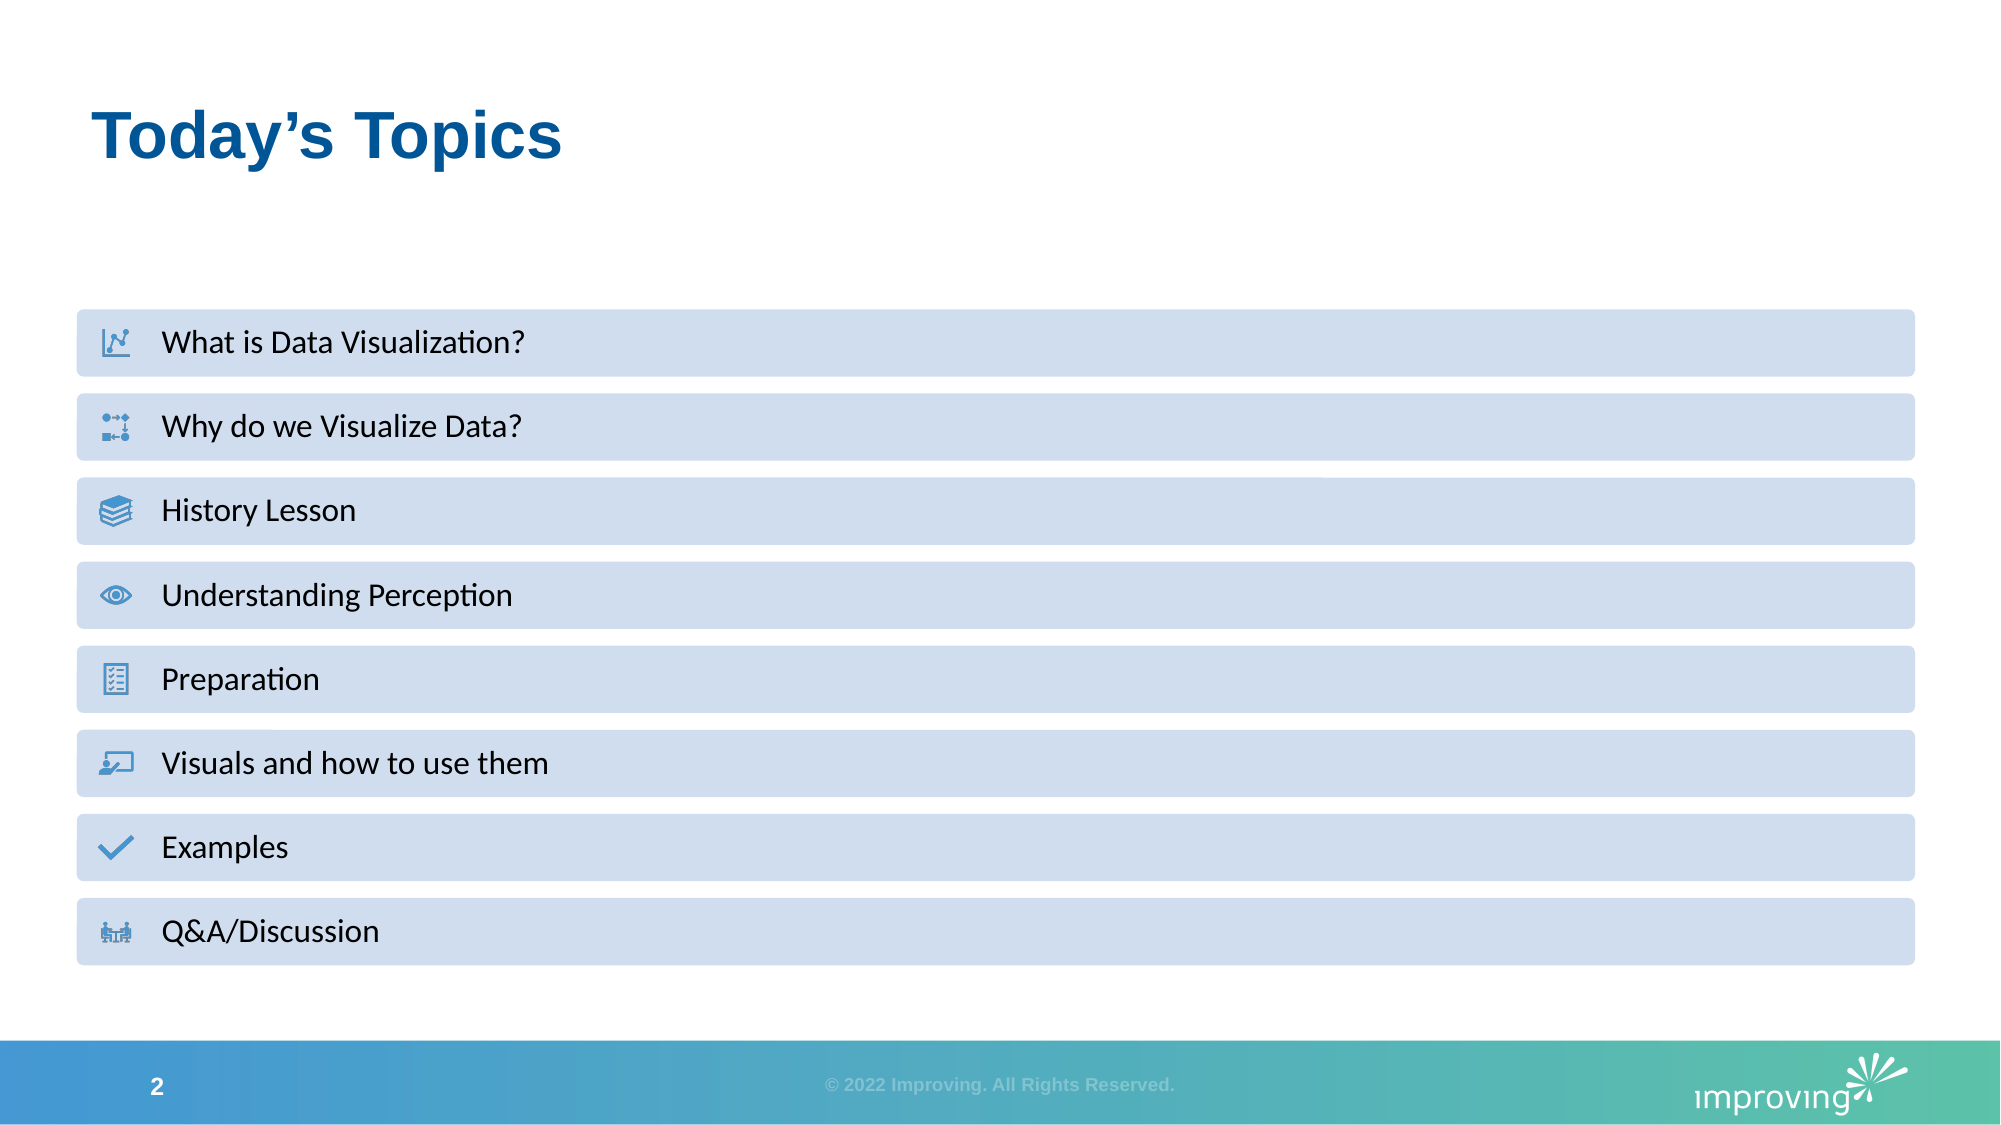

# Today’s Topics

What is Data Visualization?
Why do we Visualize Data?
History Lesson
Understanding Perception
Preparation
Visuals and how to use them
Examples
Q&A/Discussion